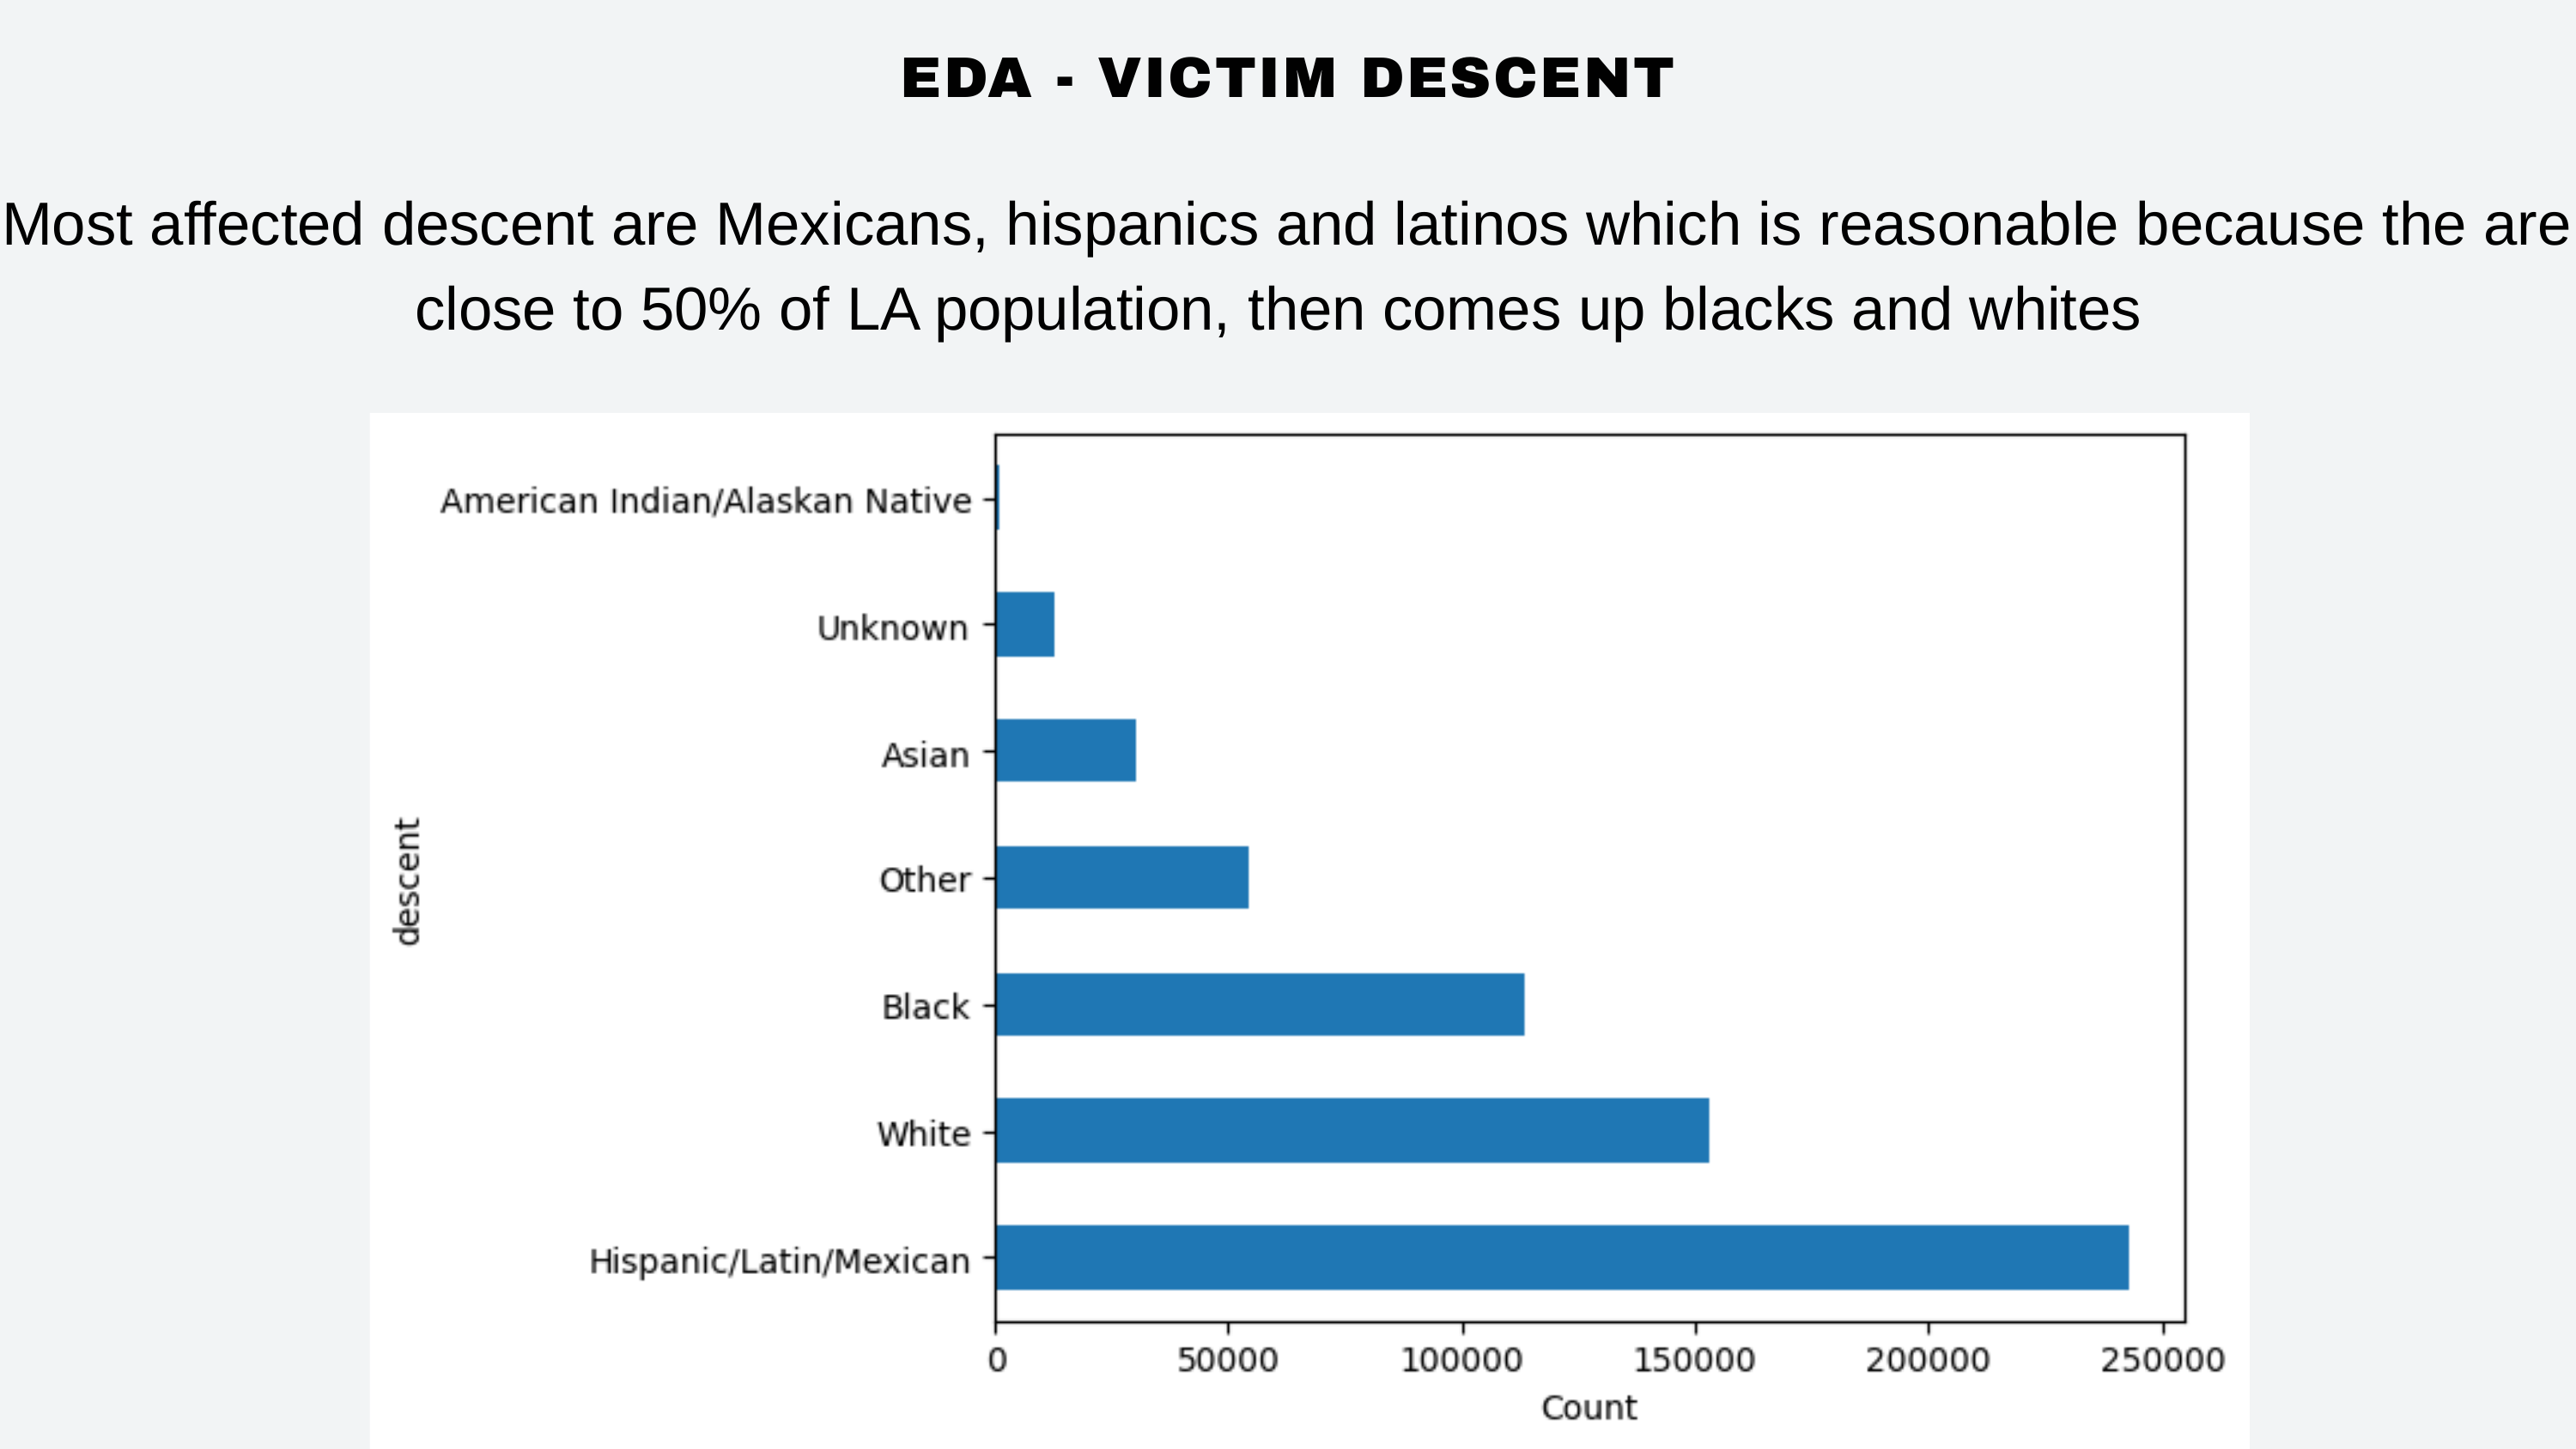

EDA - VICTIM DESCENT
Most affected descent are Mexicans, hispanics and latinos which is reasonable because the are close to 50% of LA population, then comes up blacks and whites